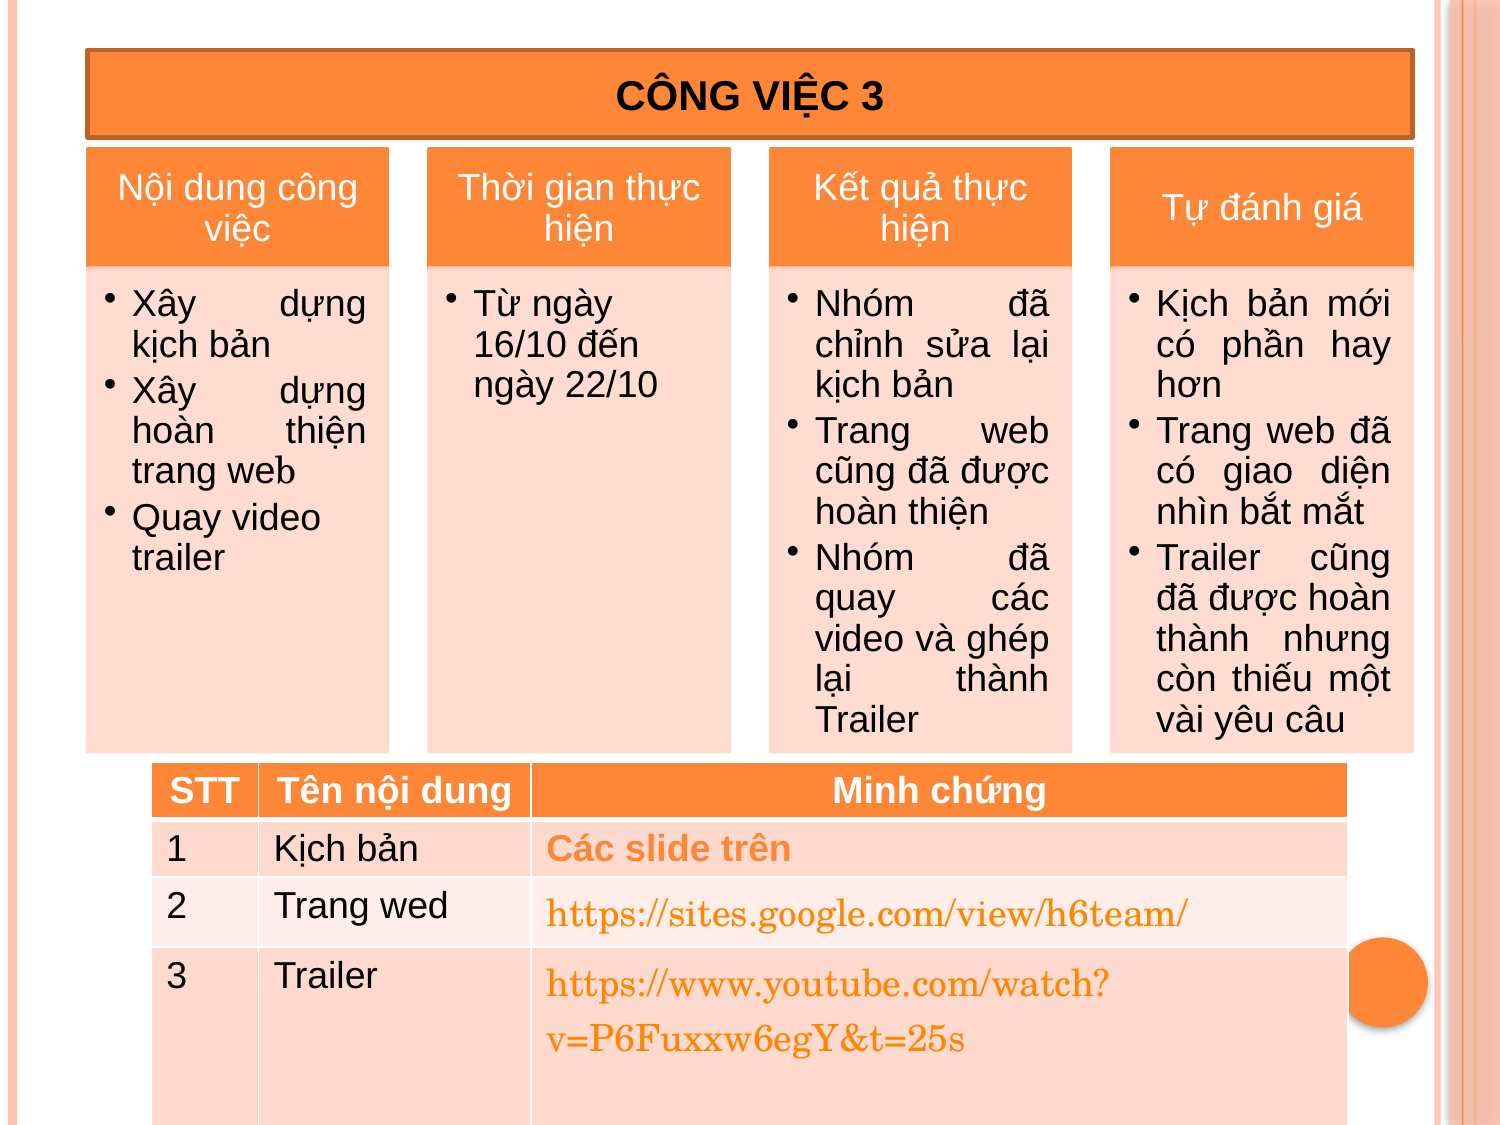

CÔNG VIỆC 3
Nội dung công việc
Xây dựng kịch bản
Xây dựng hoàn thiện trang web
Quay video trailer
Thời gian thực hiện
Từ ngày 16/10 đến ngày 22/10
Kết quả thực hiện
Nhóm đã chỉnh sửa lại kịch bản
Trang web cũng đã được hoàn thiện
Nhóm đã quay các video và ghép lại thành Trailer
Tự đánh giá
Kịch bản mới có phần hay hơn
Trang web đã có giao diện nhìn bắt mắt
Trailer cũng đã được hoàn thành nhưng còn thiếu một vài yêu câu
| STT | Tên nội dung | Minh chứng |
| --- | --- | --- |
| 1 | Kịch bản | Các slide trên |
| 2 | Trang wed | https://sites.google.com/view/h6team/ |
| 3 | Trailer | https://www.youtube.com/watch?v=P6Fuxxw6egY&t=25s |